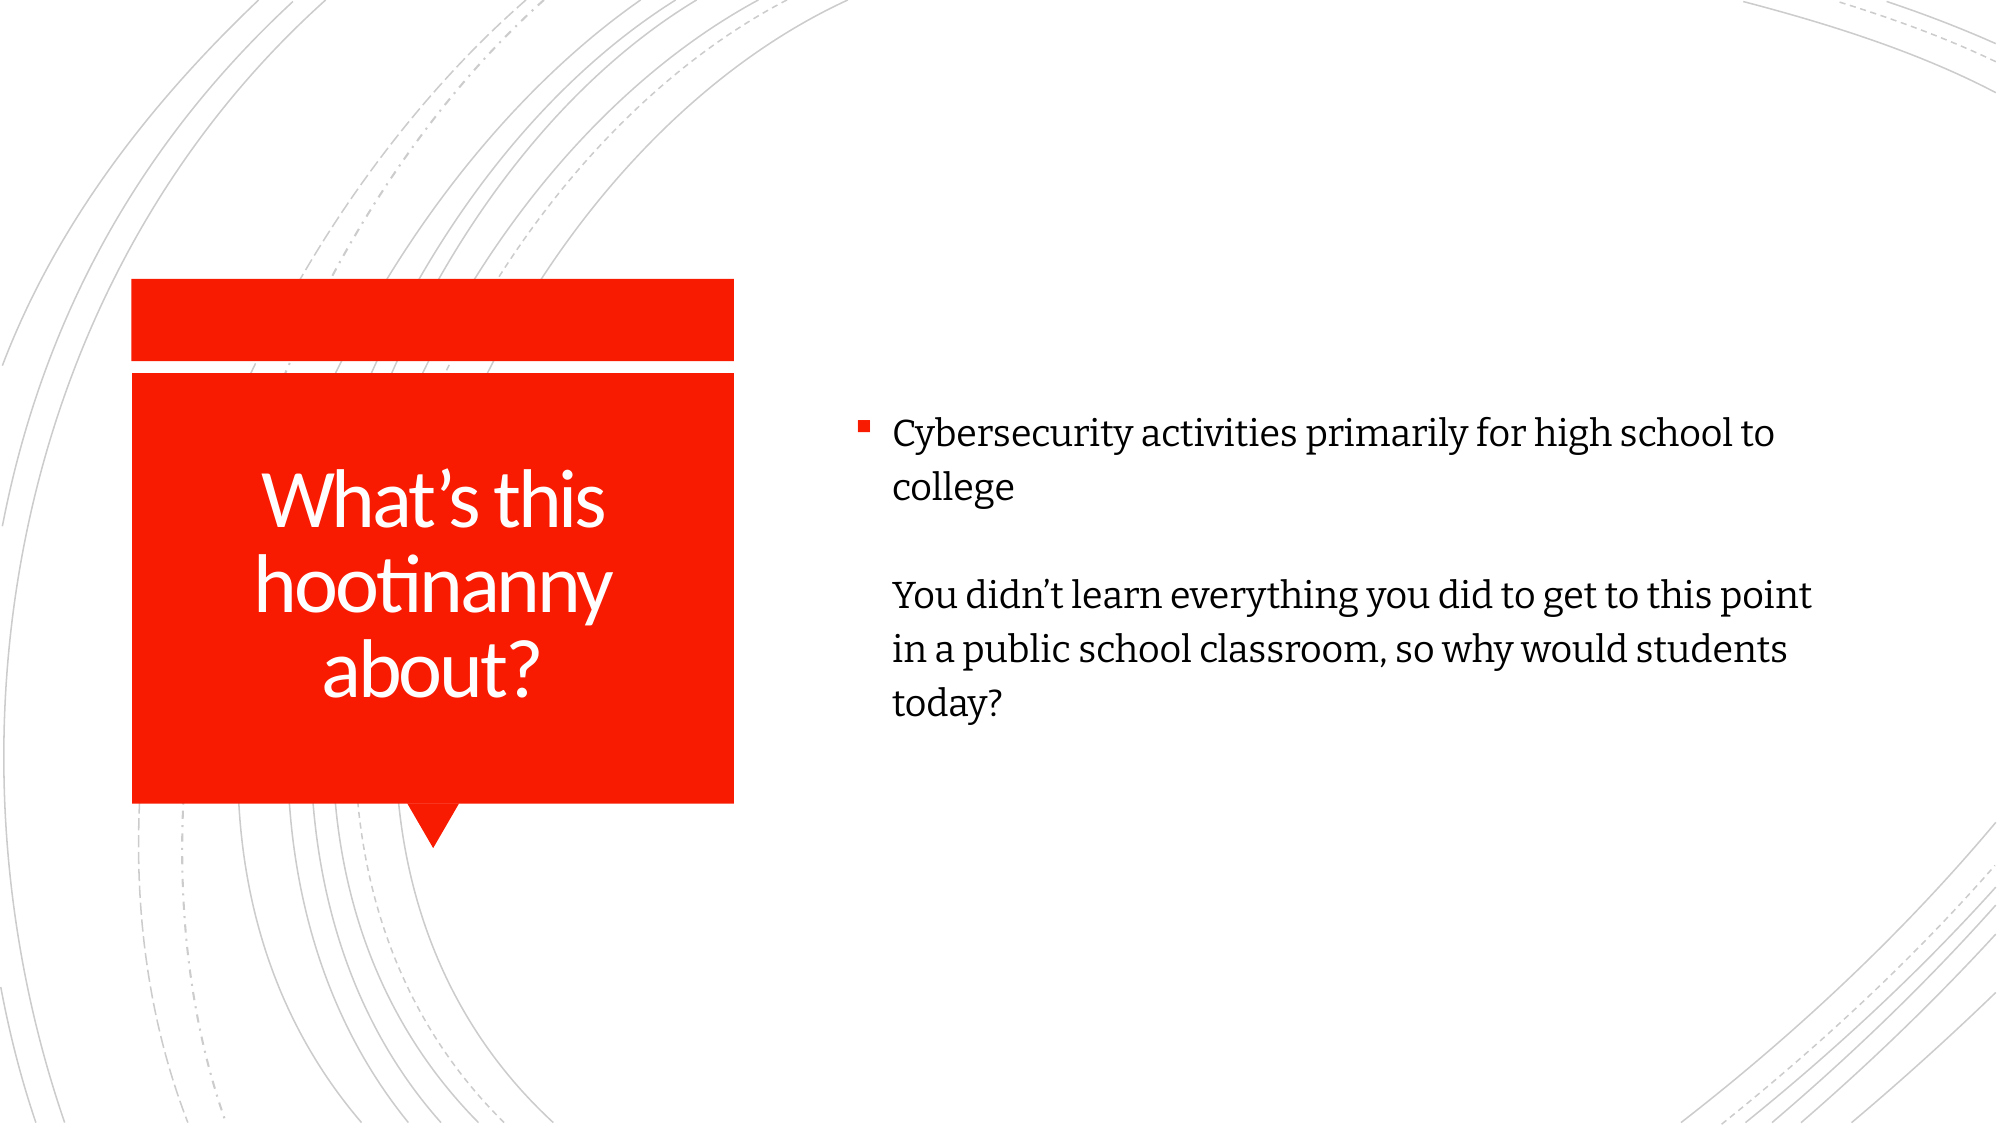

Cybersecurity activities primarily for high school to college
You didn’t learn everything you did to get to this point in a public school classroom, so why would students today?
# What’s this hootinanny about?